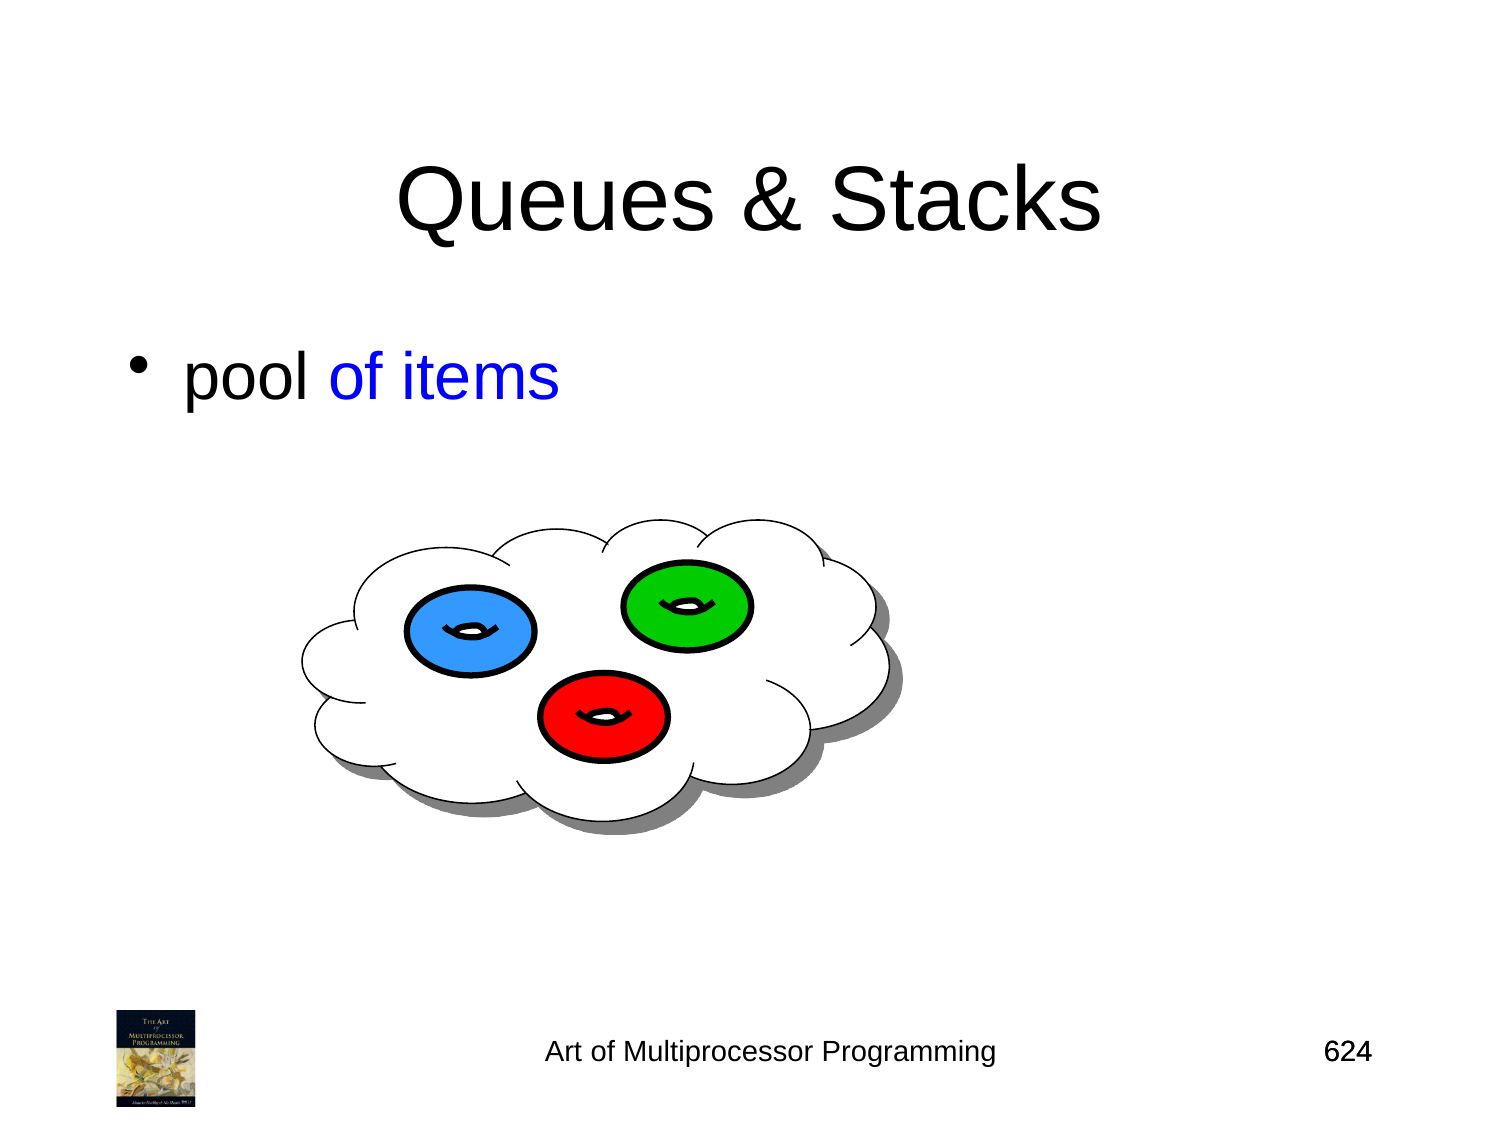

Queues & Stacks
pool of items

Art of Multiprocessor Programming
624
624